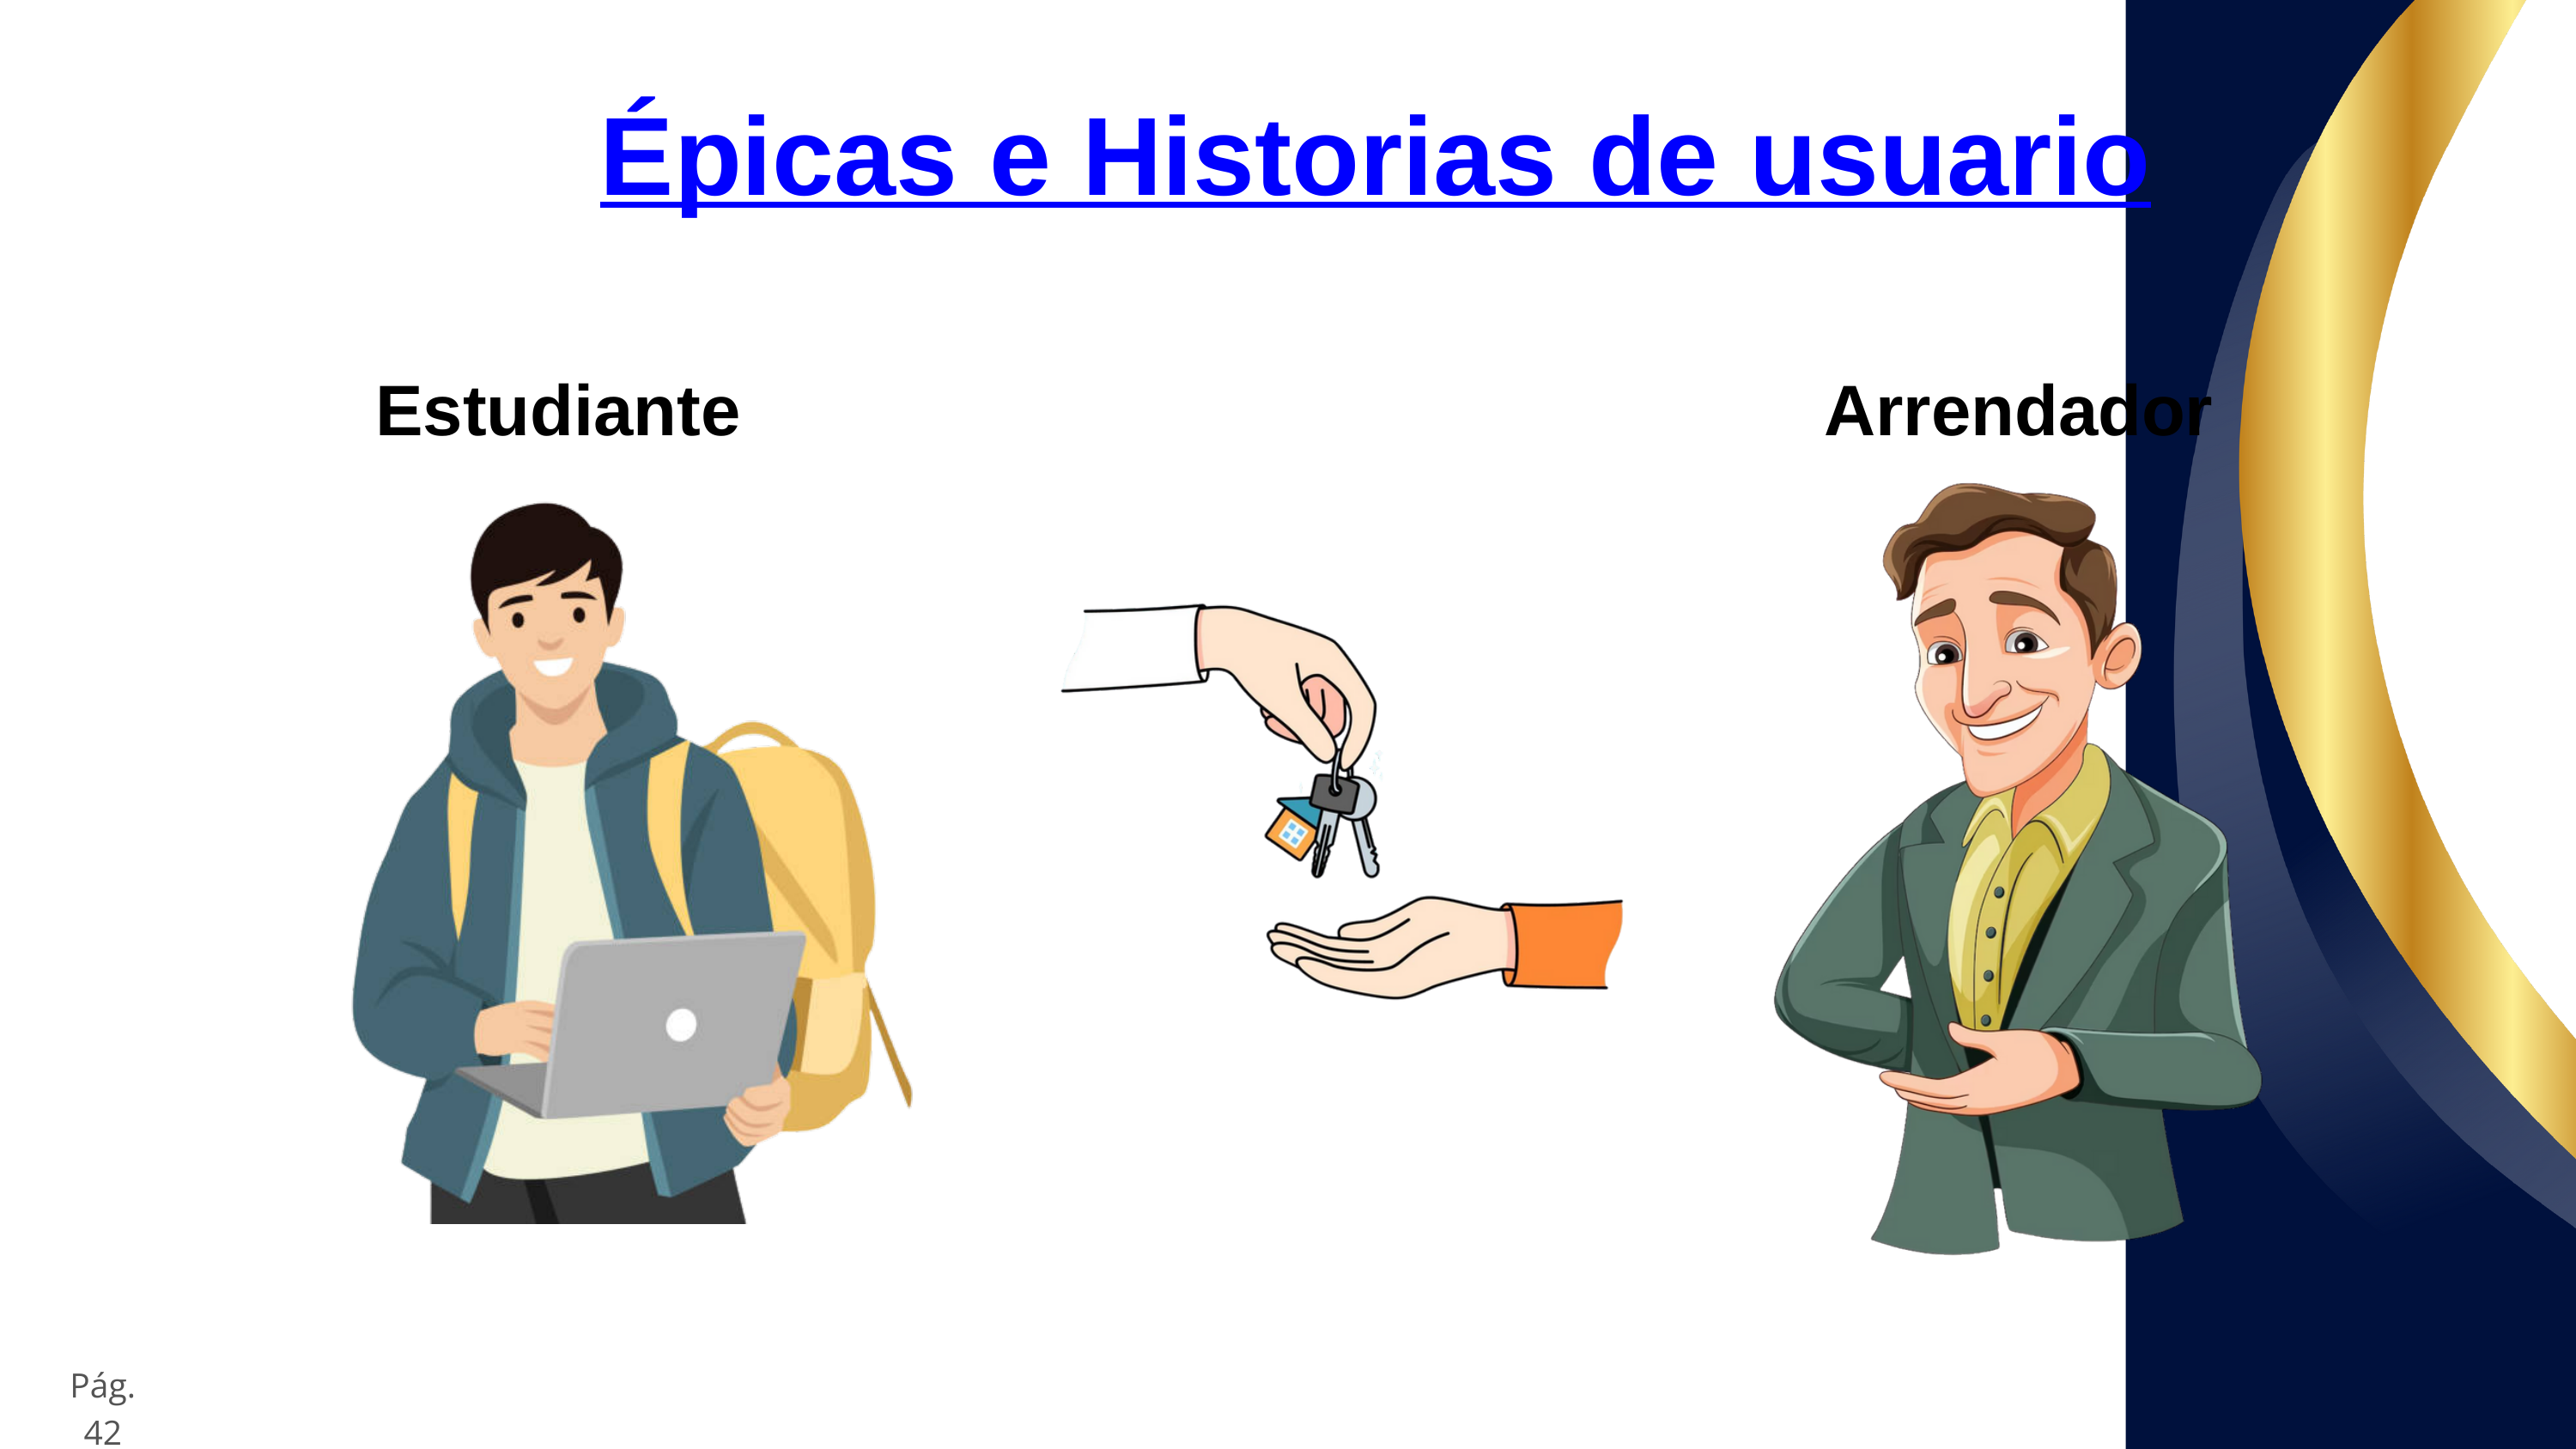

Épicas e Historias de usuario
Estudiante
Arrendador

Pág. 42